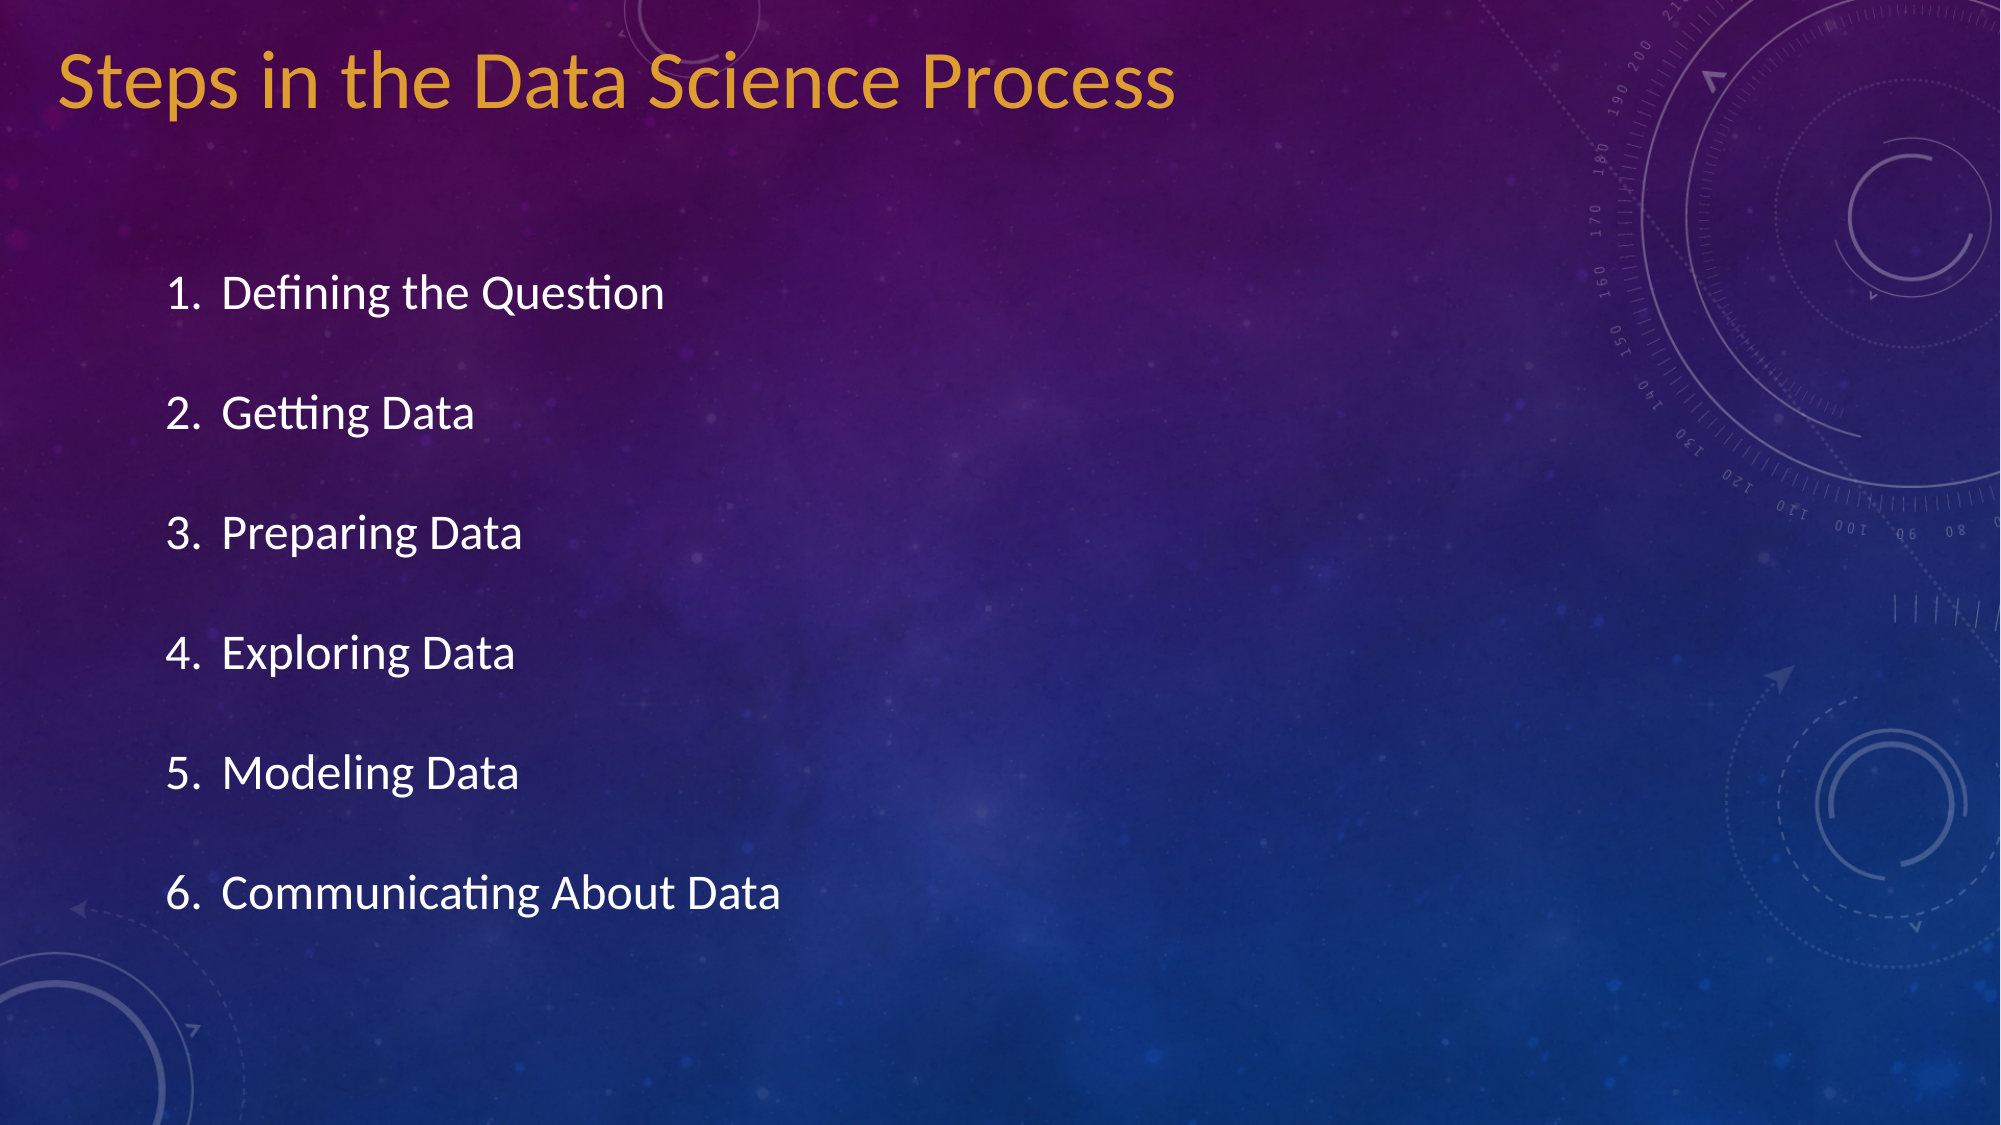

# Steps in the Data Science Process
Defining the Question

Getting Data

Preparing Data

Exploring Data

Modeling Data

Communicating About Data